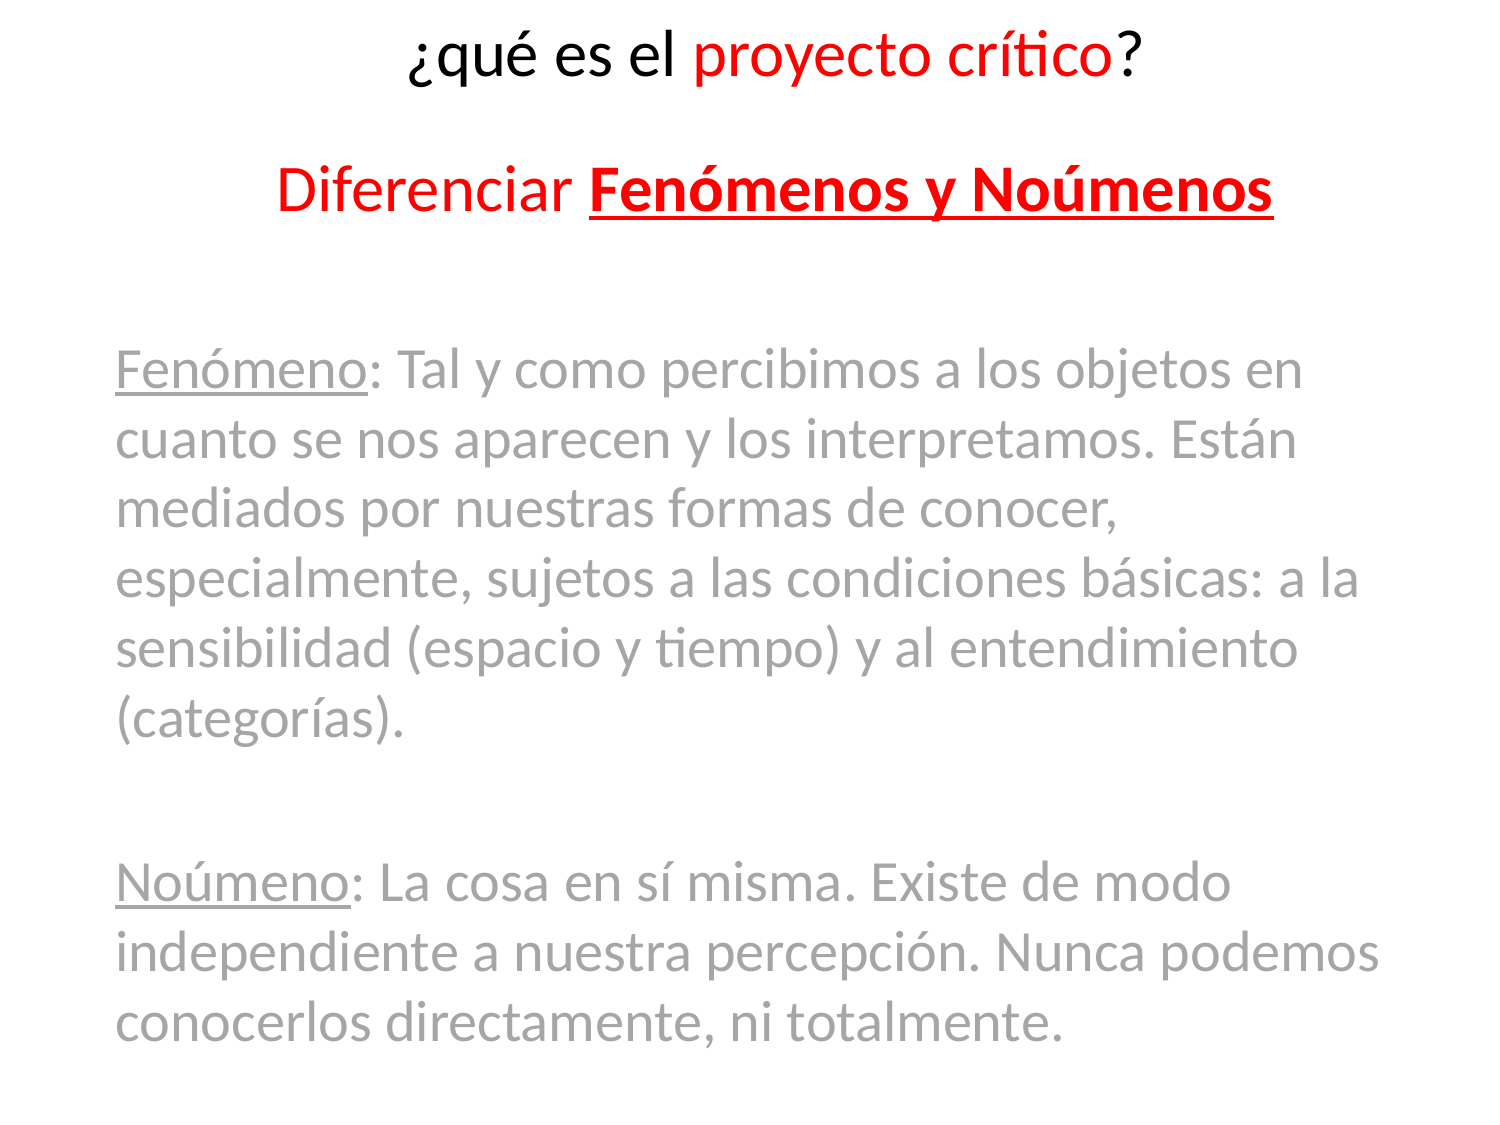

¿qué es el proyecto crítico?

Diferenciar Fenómenos y Noúmenos

Fenómeno: Tal y como percibimos a los objetos en cuanto se nos aparecen y los interpretamos. Están mediados por nuestras formas de conocer, especialmente, sujetos a las condiciones básicas: a la sensibilidad (espacio y tiempo) y al entendimiento (categorías).

Noúmeno: La cosa en sí misma. Existe de modo independiente a nuestra percepción. Nunca podemos conocerlos directamente, ni totalmente.